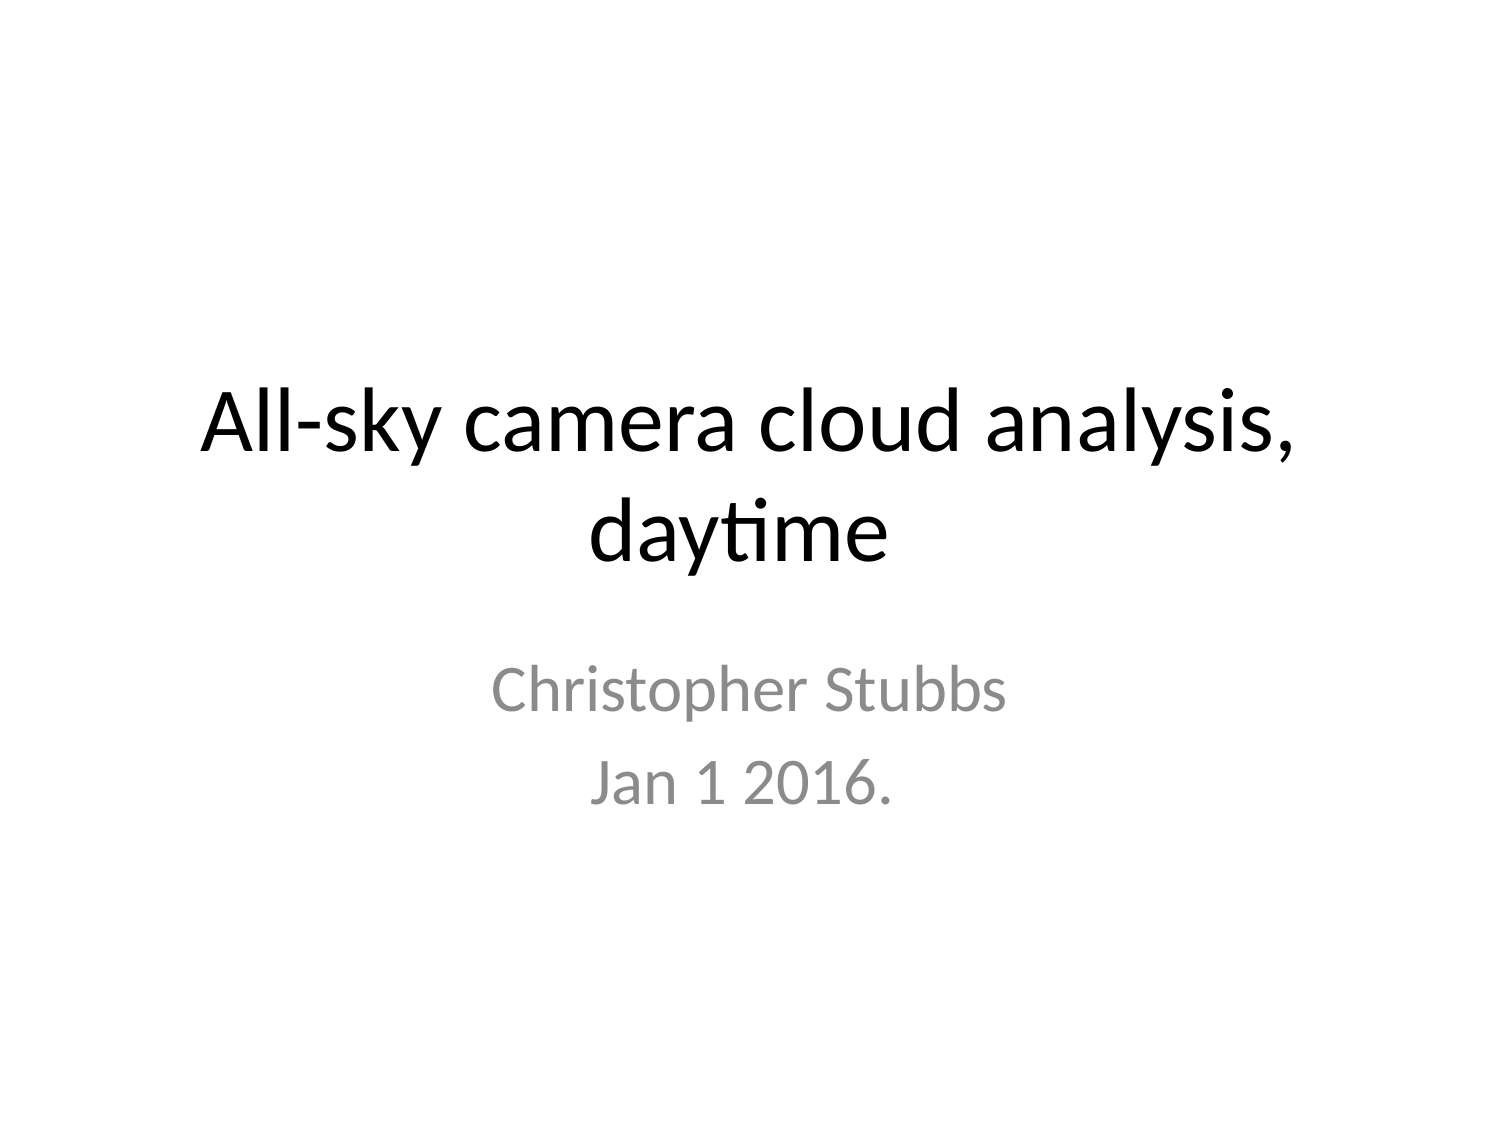

# All-sky camera cloud analysis, daytime
Christopher Stubbs
Jan 1 2016.